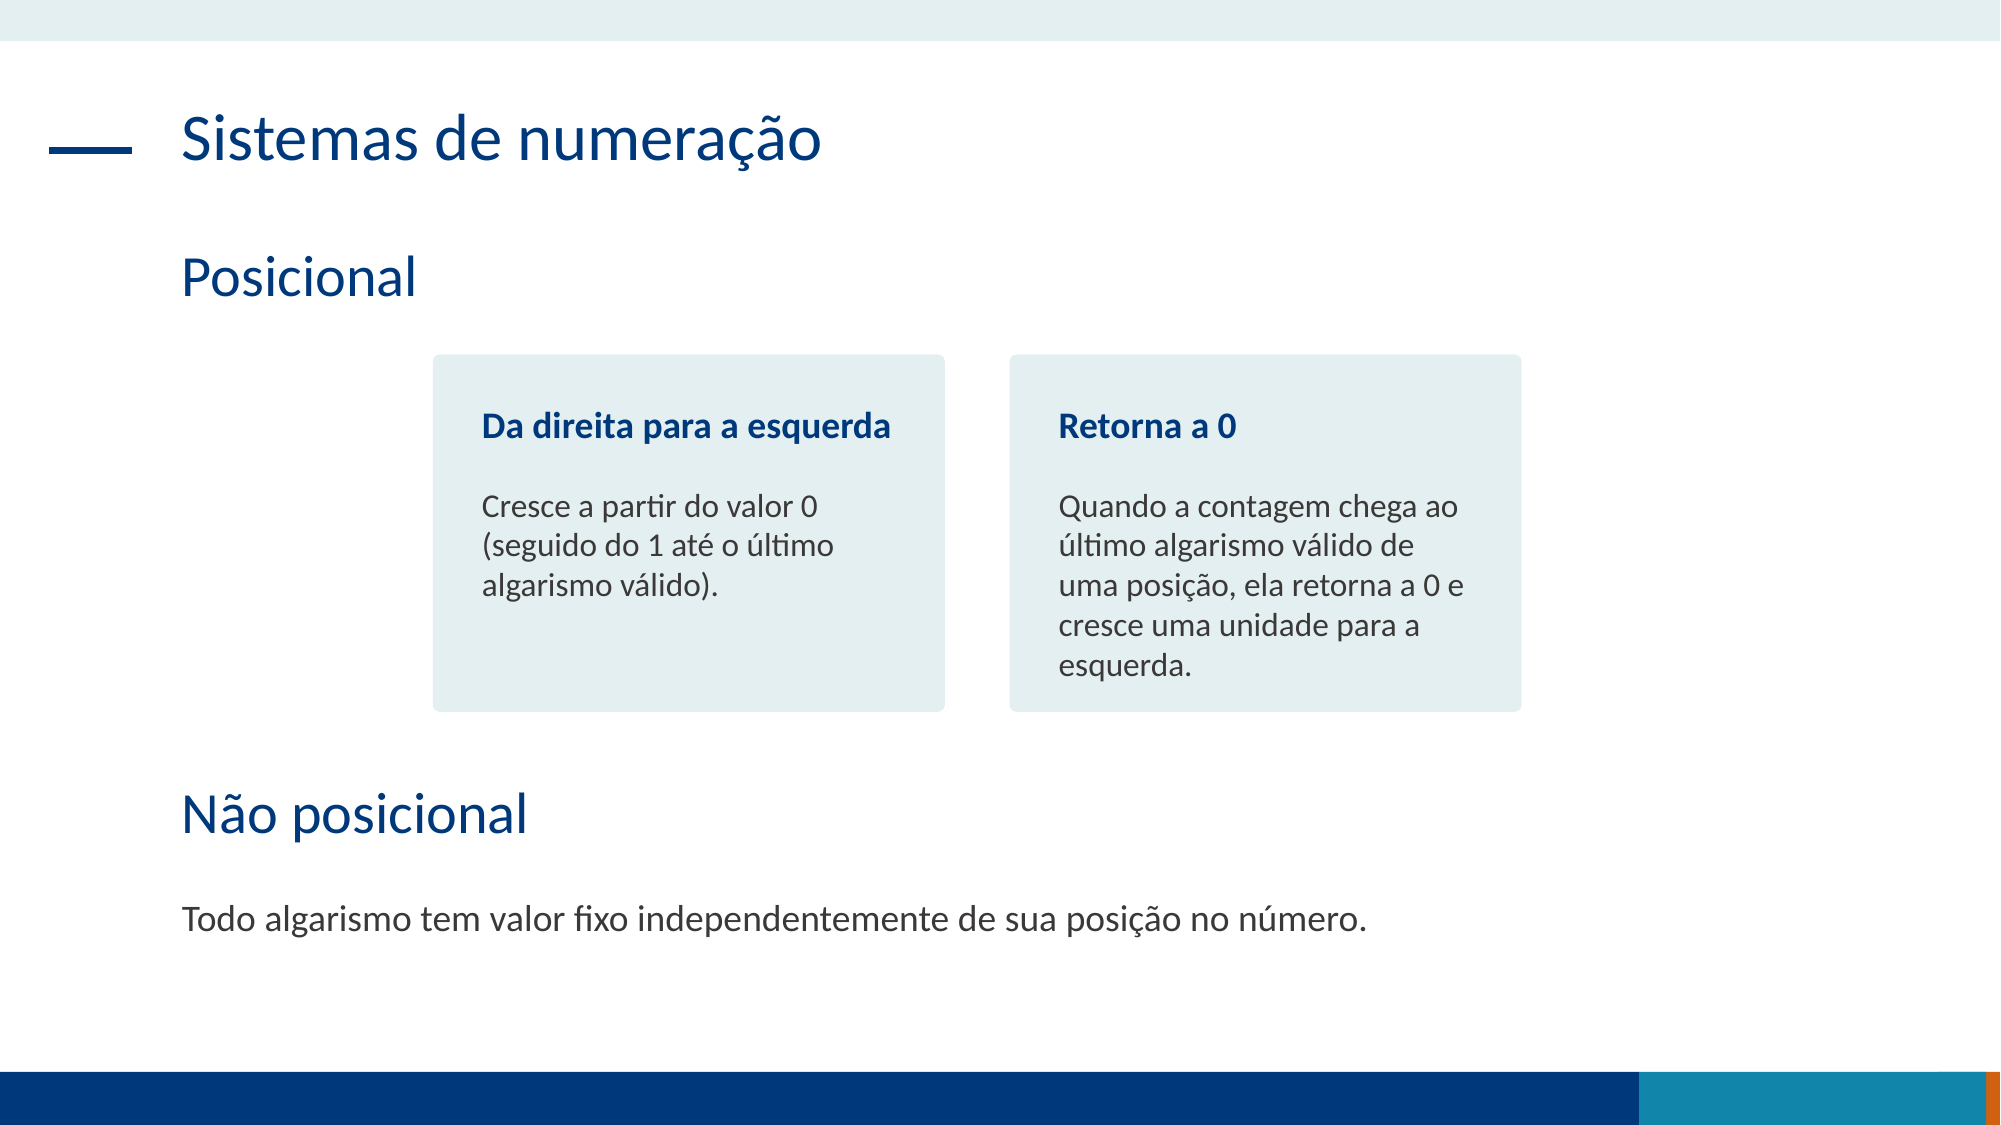

Sistemas de numeração
Posicional

Da direita para a esquerda
Cresce a partir do valor 0 (seguido do 1 até o último algarismo válido).

Retorna a 0
Quando a contagem chega ao último algarismo válido de uma posição, ela retorna a 0 e cresce uma unidade para a esquerda.
Não posicional
Todo algarismo tem valor fixo independentemente de sua posição no número.